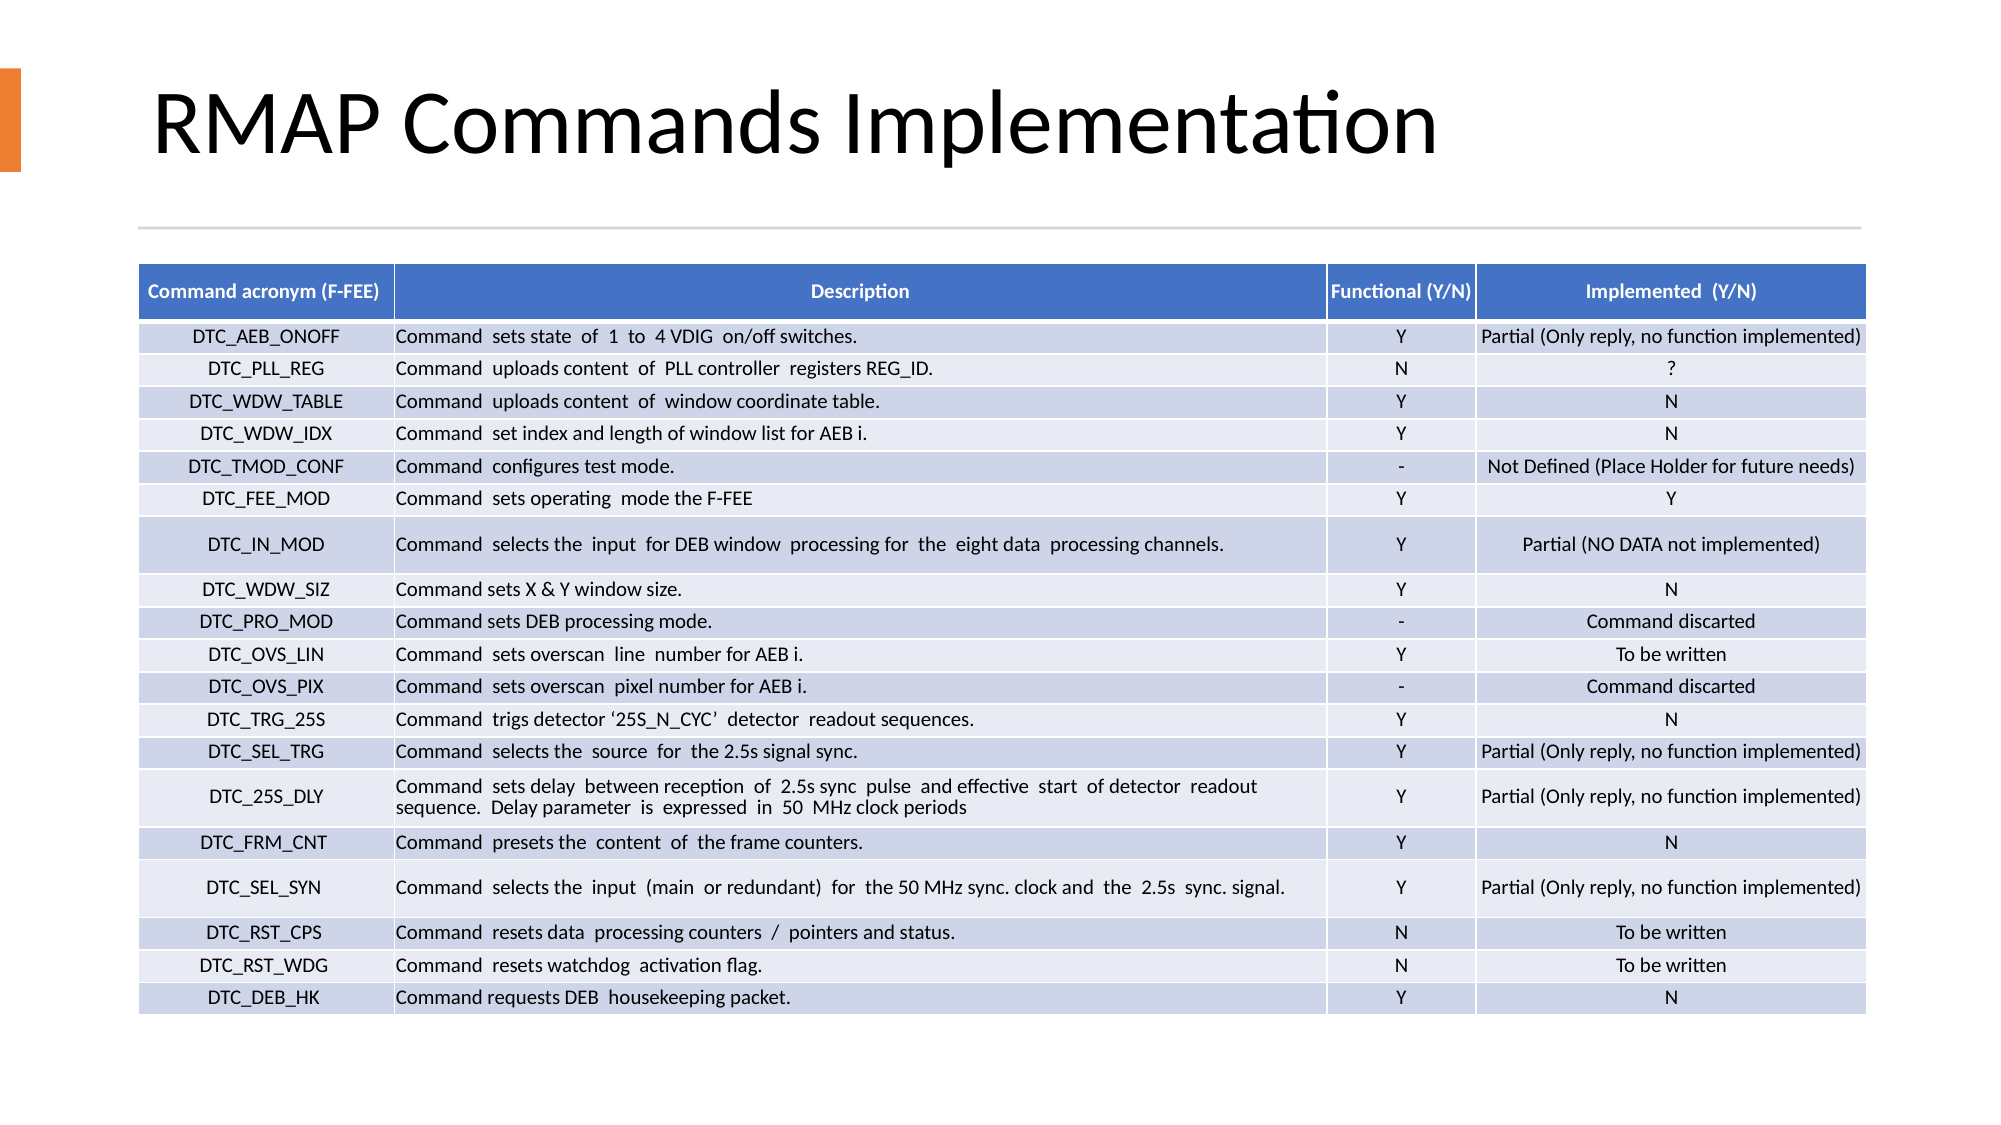

# RMAP Commands Implementation

| Command acronym (F-FEE) | Description | Functional (Y/N) | Implemented (Y/N) |
| --- | --- | --- | --- |
| DTC\_AEB\_ONOFF | Command sets state of 1 to 4 VDIG on/off switches. | Y | Partial (Only reply, no function implemented) |
| DTC\_PLL\_REG | Command uploads content of PLL controller registers REG\_ID. | N | ? |
| DTC\_WDW\_TABLE | Command uploads content of window coordinate table. | Y | N |
| DTC\_WDW\_IDX | Command set index and length of window list for AEB i. | Y | N |
| DTC\_TMOD\_CONF | Command configures test mode. | - | Not Defined (Place Holder for future needs) |
| DTC\_FEE\_MOD | Command sets operating mode the F-FEE | Y | Y |
| DTC\_IN\_MOD | Command selects the input for DEB window processing for the eight data processing channels. | Y | Partial (NO DATA not implemented) |
| DTC\_WDW\_SIZ | Command sets X & Y window size. | Y | N |
| DTC\_PRO\_MOD | Command sets DEB processing mode. | - | Command discarted |
| DTC\_OVS\_LIN | Command sets overscan line number for AEB i. | Y | To be written |
| DTC\_OVS\_PIX | Command sets overscan pixel number for AEB i. | - | Command discarted |
| DTC\_TRG\_25S | Command trigs detector ‘25S\_N\_CYC’ detector readout sequences. | Y | N |
| DTC\_SEL\_TRG | Command selects the source for the 2.5s signal sync. | Y | Partial (Only reply, no function implemented) |
| DTC\_25S\_DLY | Command sets delay between reception of 2.5s sync pulse and effective start of detector readout sequence. Delay parameter is expressed in 50 MHz clock periods | Y | Partial (Only reply, no function implemented) |
| DTC\_FRM\_CNT | Command presets the content of the frame counters. | Y | N |
| DTC\_SEL\_SYN | Command selects the input (main or redundant) for the 50 MHz sync. clock and the 2.5s sync. signal. | Y | Partial (Only reply, no function implemented) |
| DTC\_RST\_CPS | Command resets data processing counters / pointers and status. | N | To be written |
| DTC\_RST\_WDG | Command resets watchdog activation flag. | N | To be written |
| DTC\_DEB\_HK | Command requests DEB housekeeping packet. | Y | N |